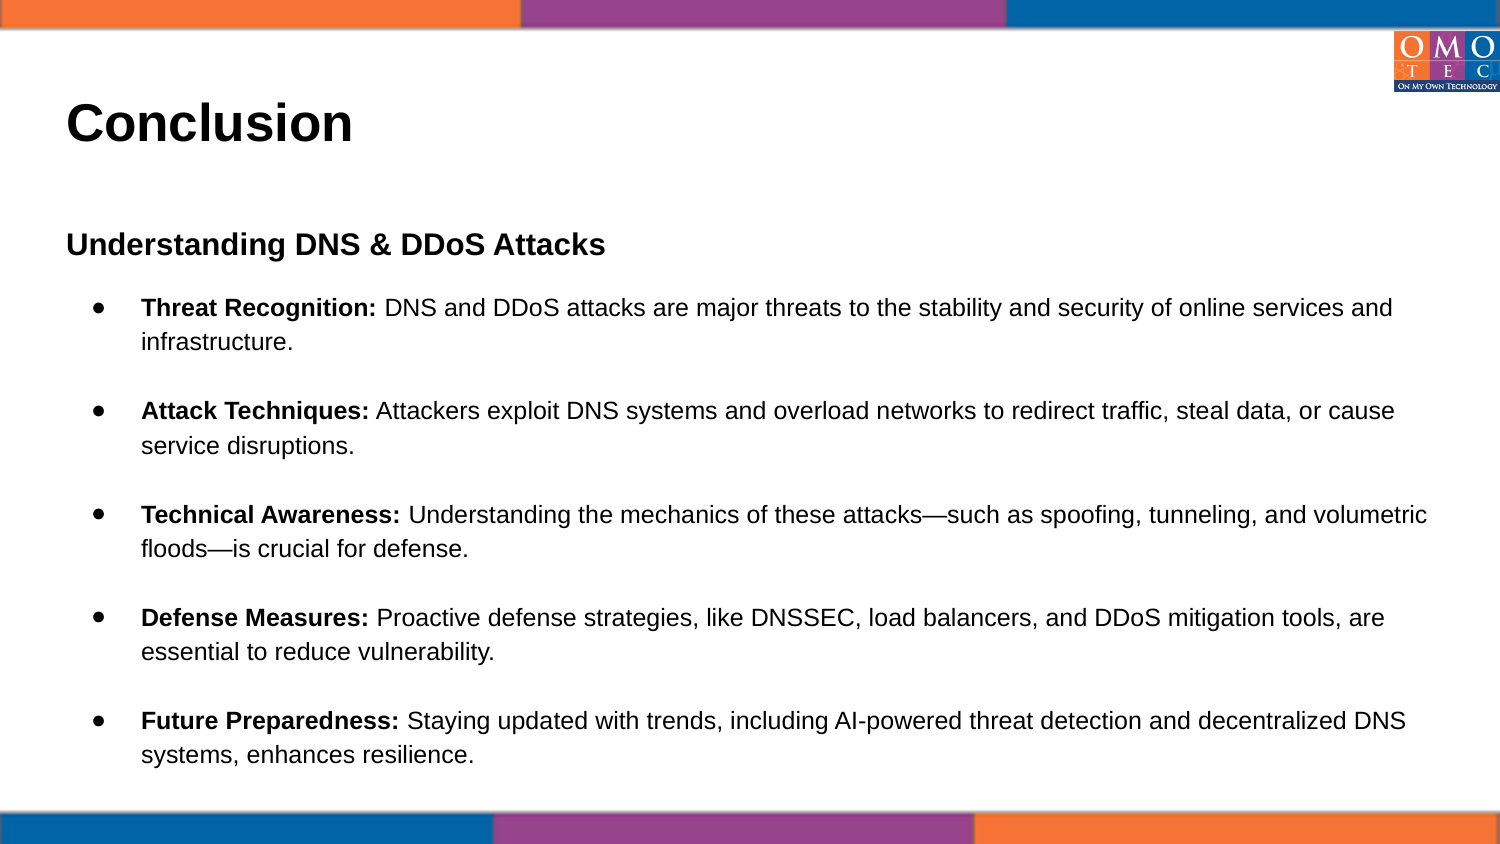

# Conclusion
Understanding DNS & DDoS Attacks
Threat Recognition: DNS and DDoS attacks are major threats to the stability and security of online services and infrastructure.
Attack Techniques: Attackers exploit DNS systems and overload networks to redirect traffic, steal data, or cause service disruptions.
Technical Awareness: Understanding the mechanics of these attacks—such as spoofing, tunneling, and volumetric floods—is crucial for defense.
Defense Measures: Proactive defense strategies, like DNSSEC, load balancers, and DDoS mitigation tools, are essential to reduce vulnerability.
Future Preparedness: Staying updated with trends, including AI-powered threat detection and decentralized DNS systems, enhances resilience.